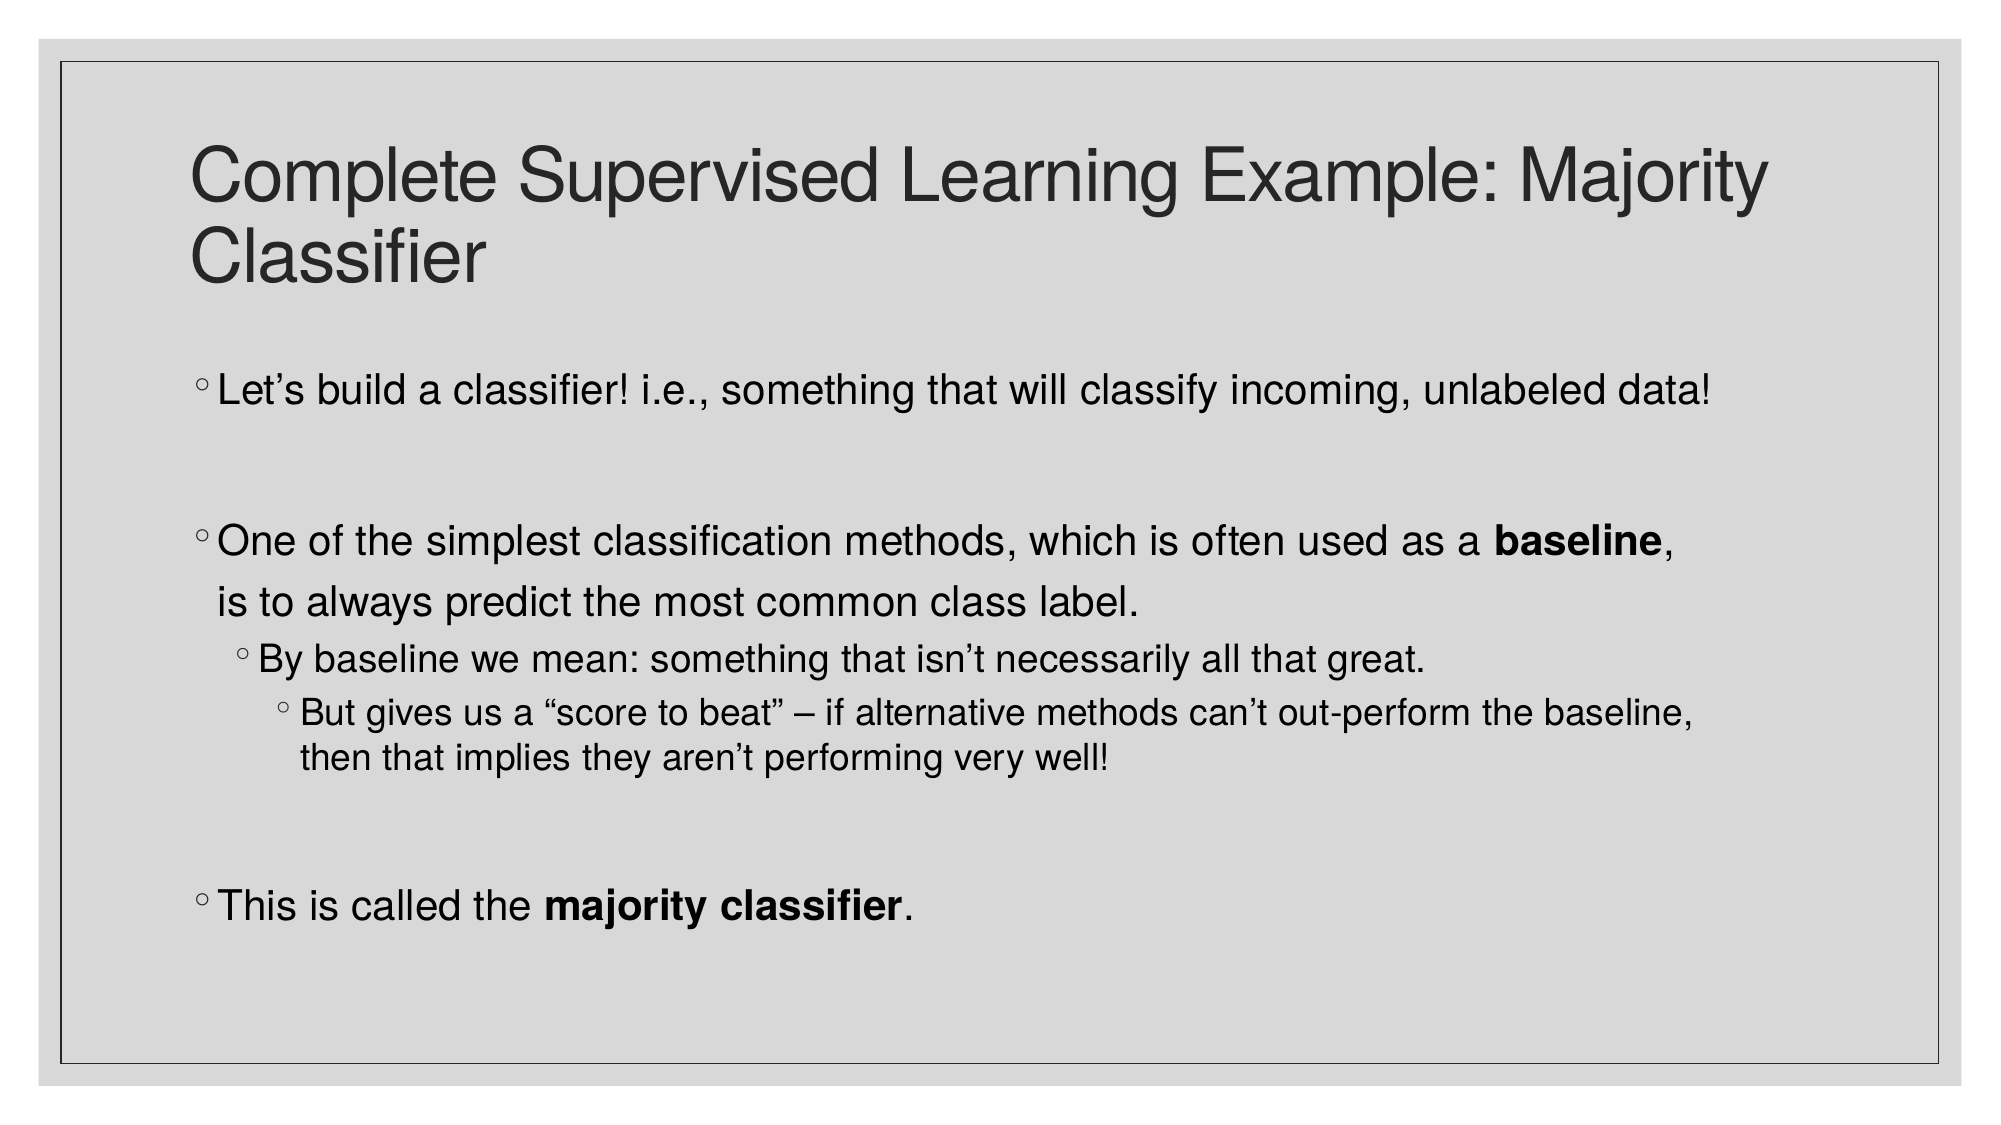

# Complete Supervised Learning Example: Majority Classifier
Let’s build a classifier! i.e., something that will classify incoming, unlabeled data!

One of the simplest classification methods, which is often used as a baseline, is to always predict the most common class label.
By baseline we mean: something that isn’t necessarily all that great.
But gives us a “score to beat” – if alternative methods can’t out-perform the baseline, then that implies they aren’t performing very well!

This is called the majority classifier.